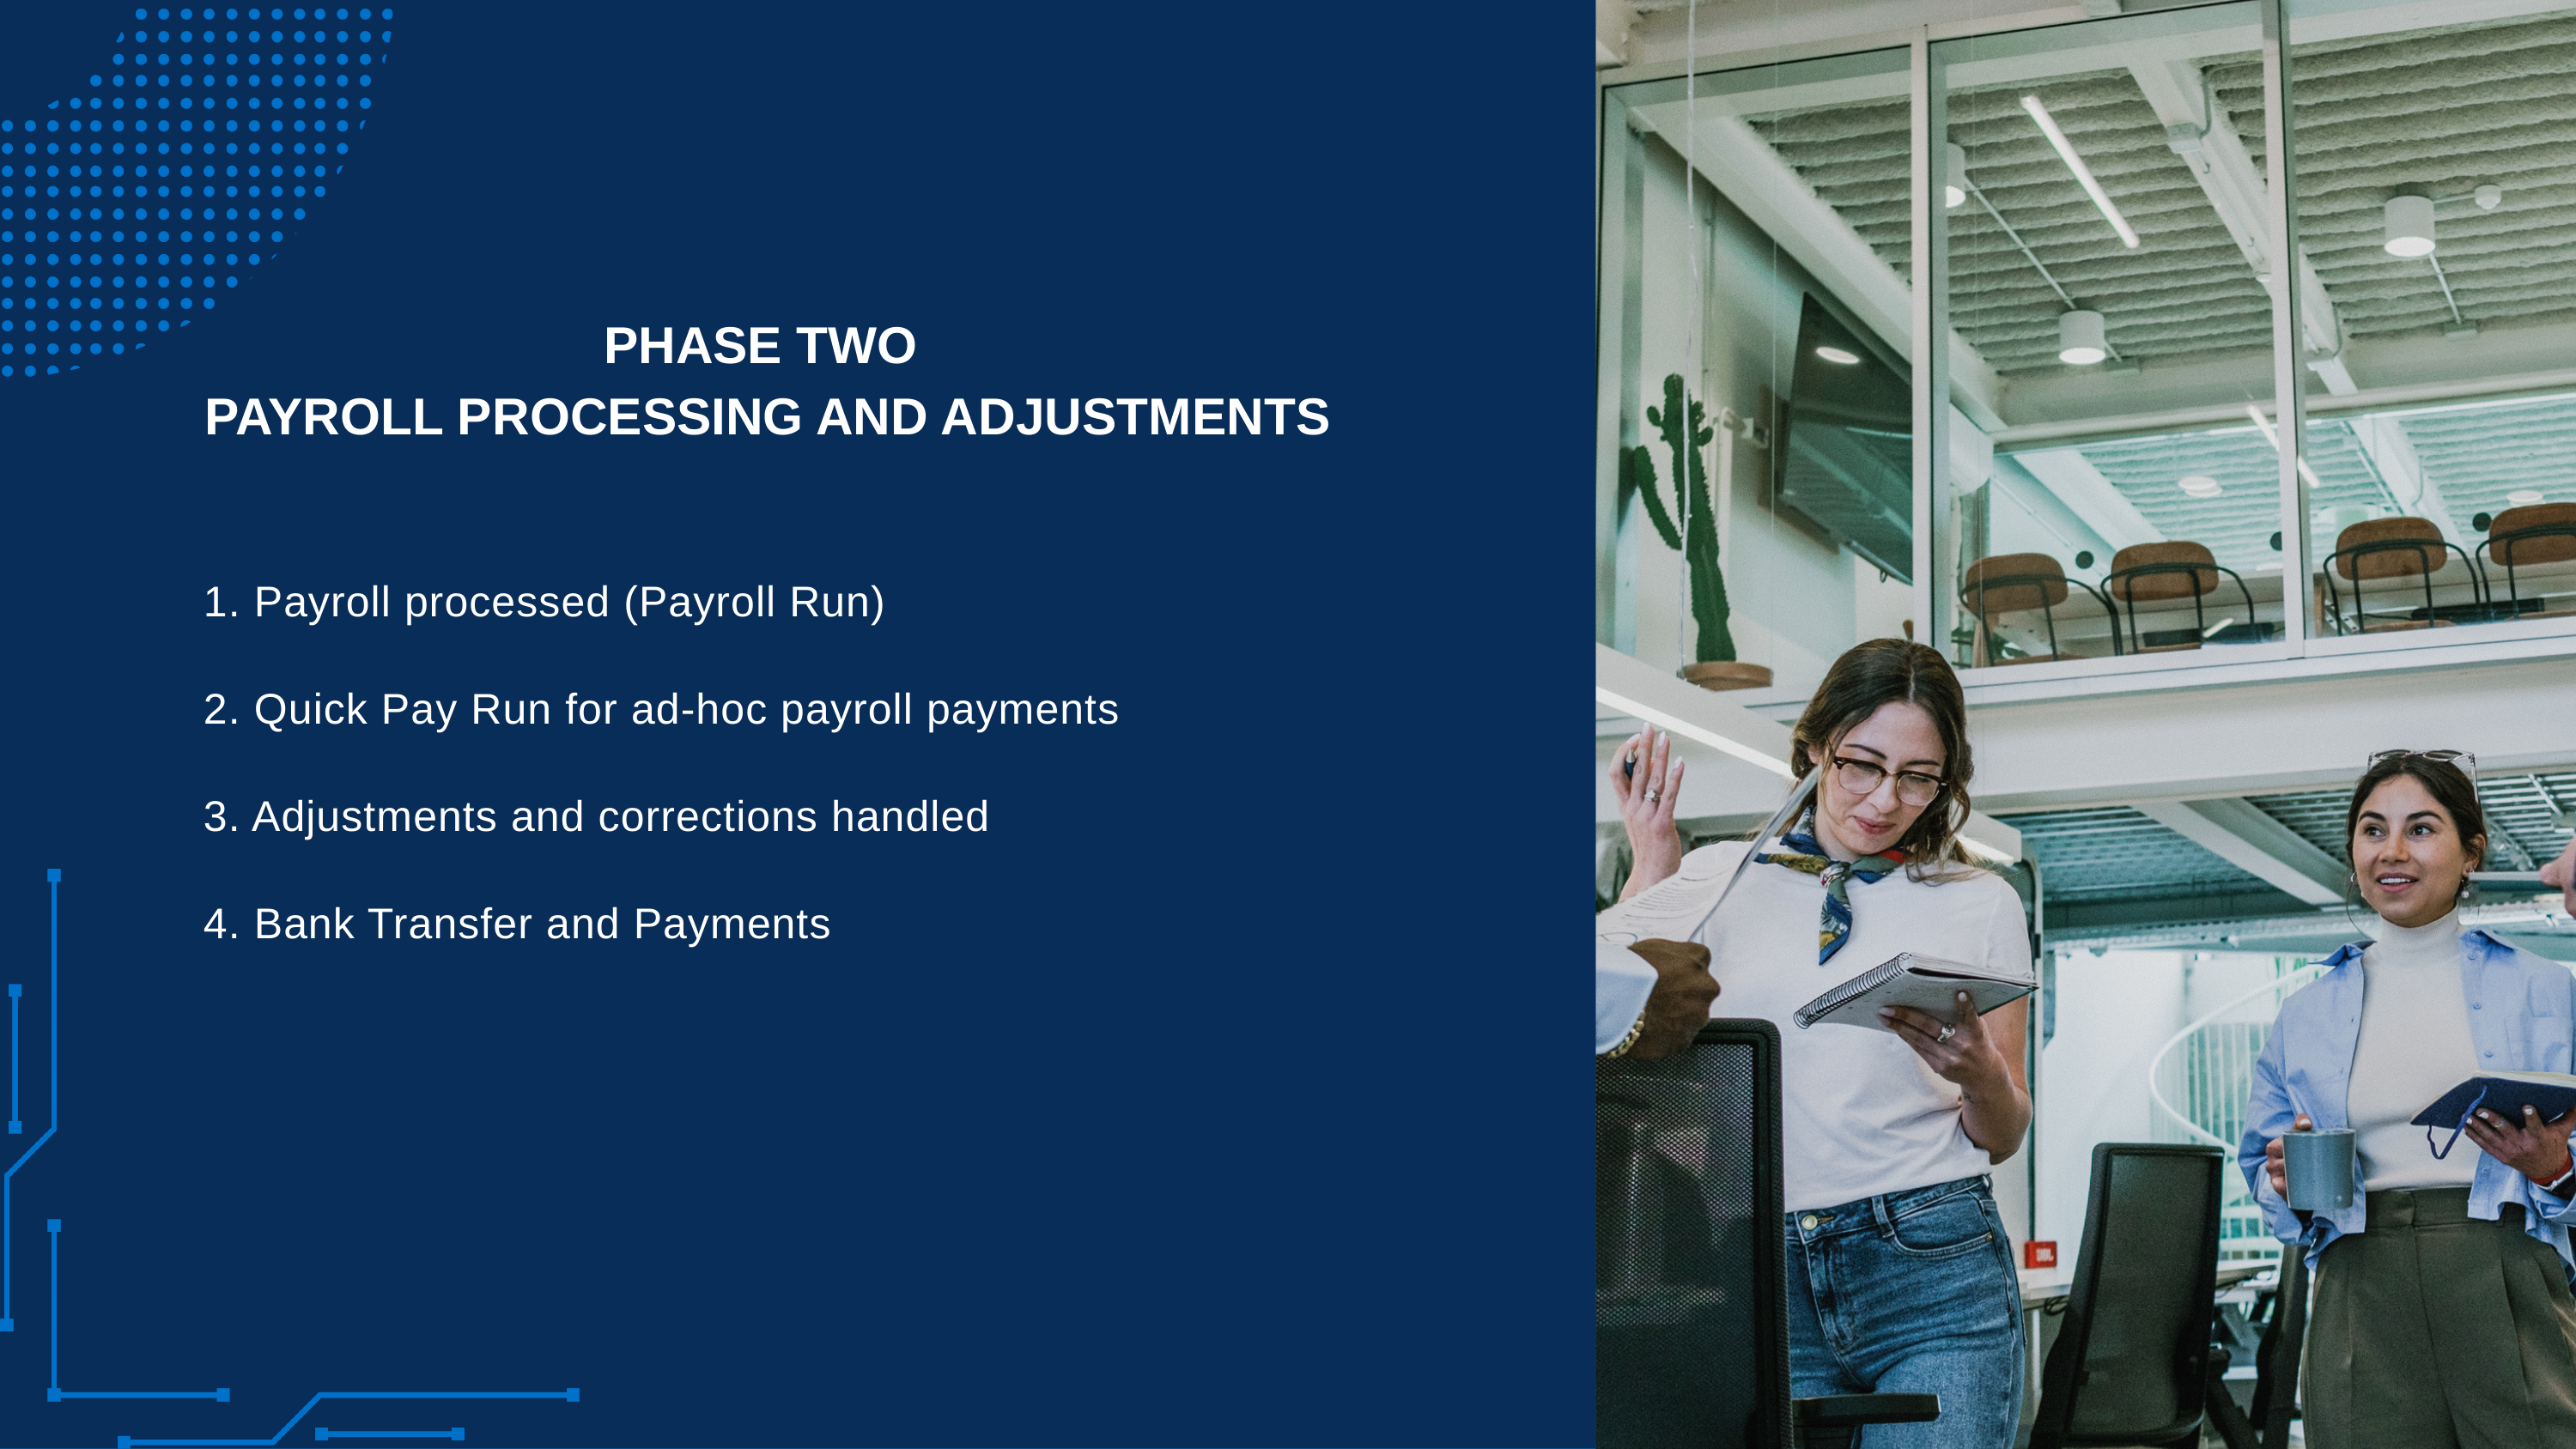

PHASE TWO
PAYROLL PROCESSING AND ADJUSTMENTS
1. Payroll processed (Payroll Run)

2. Quick Pay Run for ad-hoc payroll payments

3. Adjustments and corrections handled

4. Bank Transfer and Payments